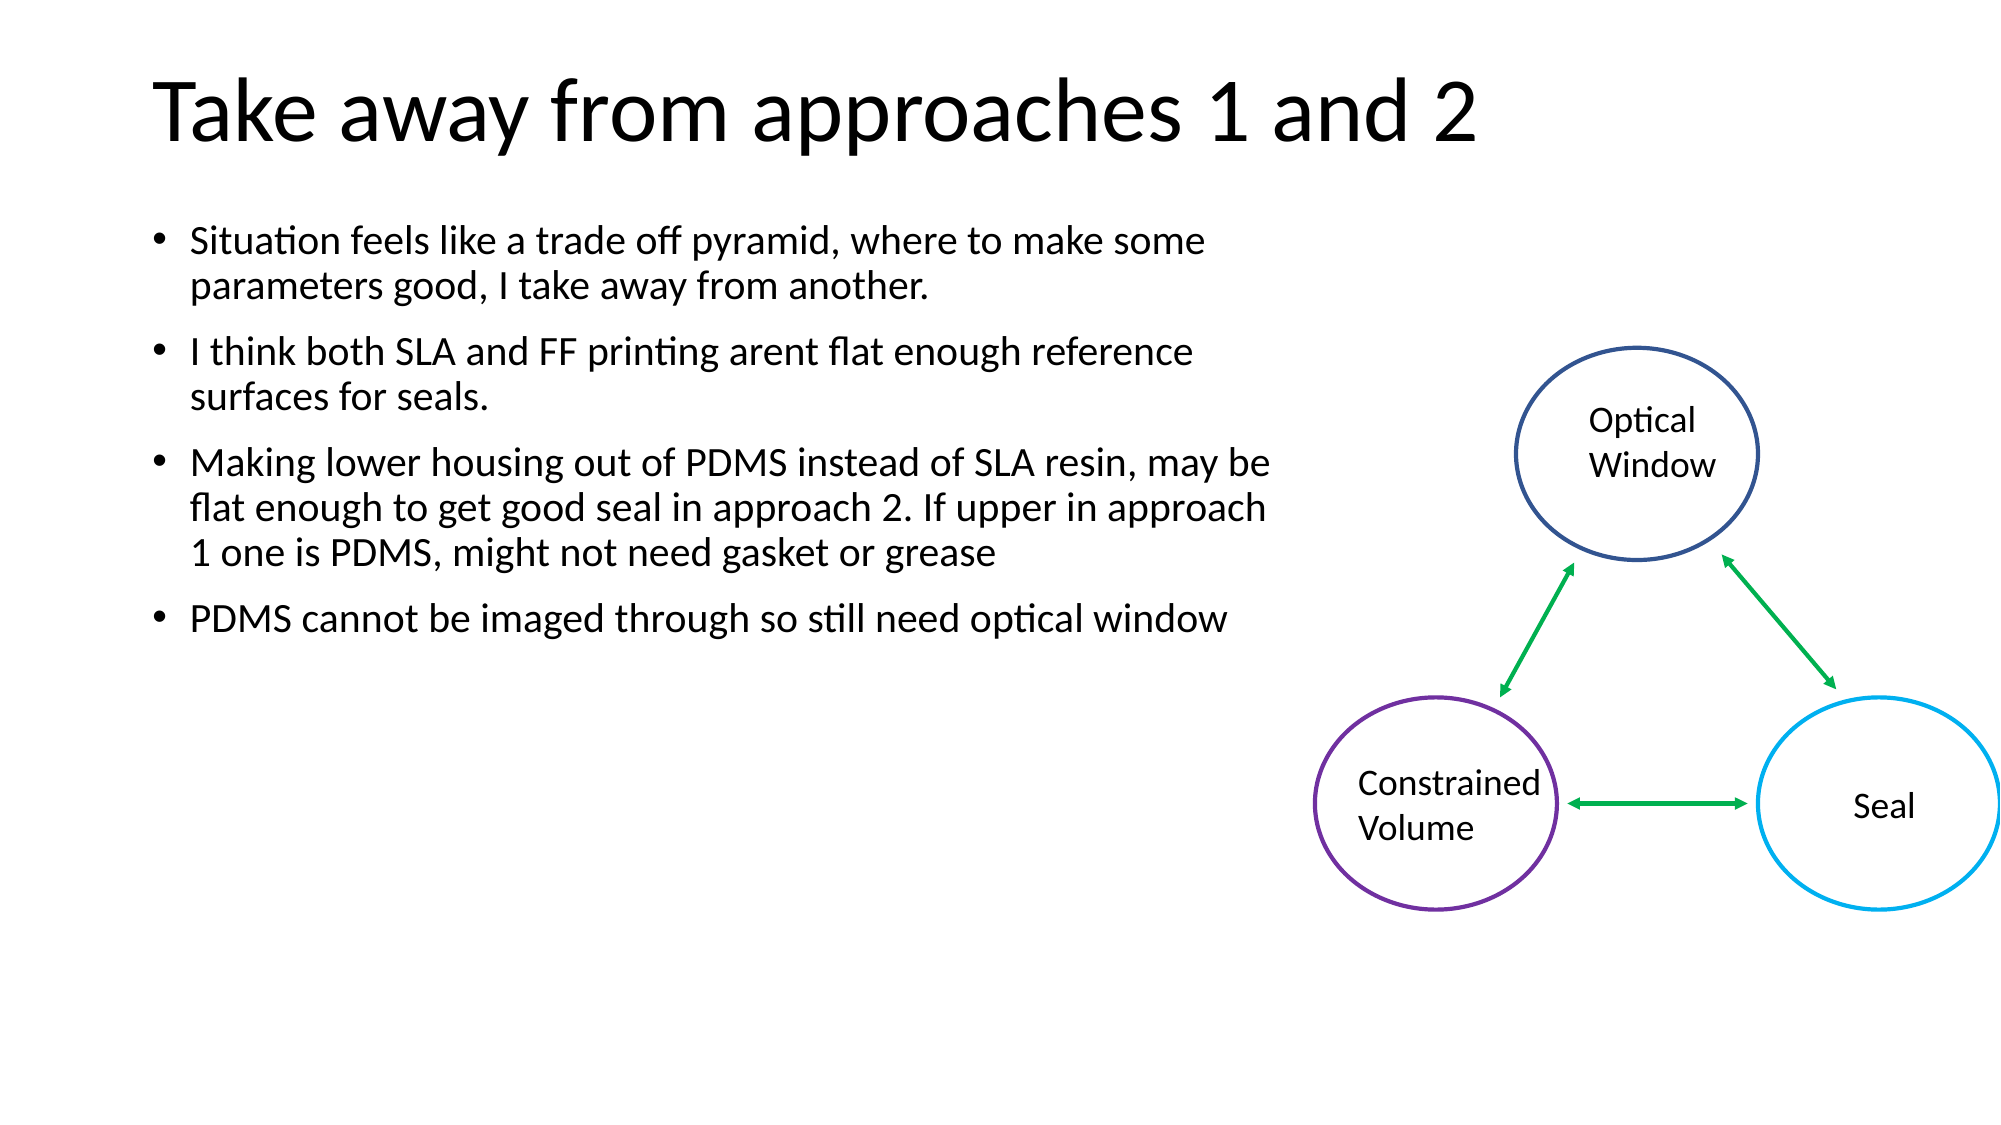

# Take away from approaches 1 and 2
Situation feels like a trade off pyramid, where to make some parameters good, I take away from another.
I think both SLA and FF printing arent flat enough reference surfaces for seals.
Making lower housing out of PDMS instead of SLA resin, may be flat enough to get good seal in approach 2. If upper in approach 1 one is PDMS, might not need gasket or grease
PDMS cannot be imaged through so still need optical window

Optical Window

Constrained Volume
Seal